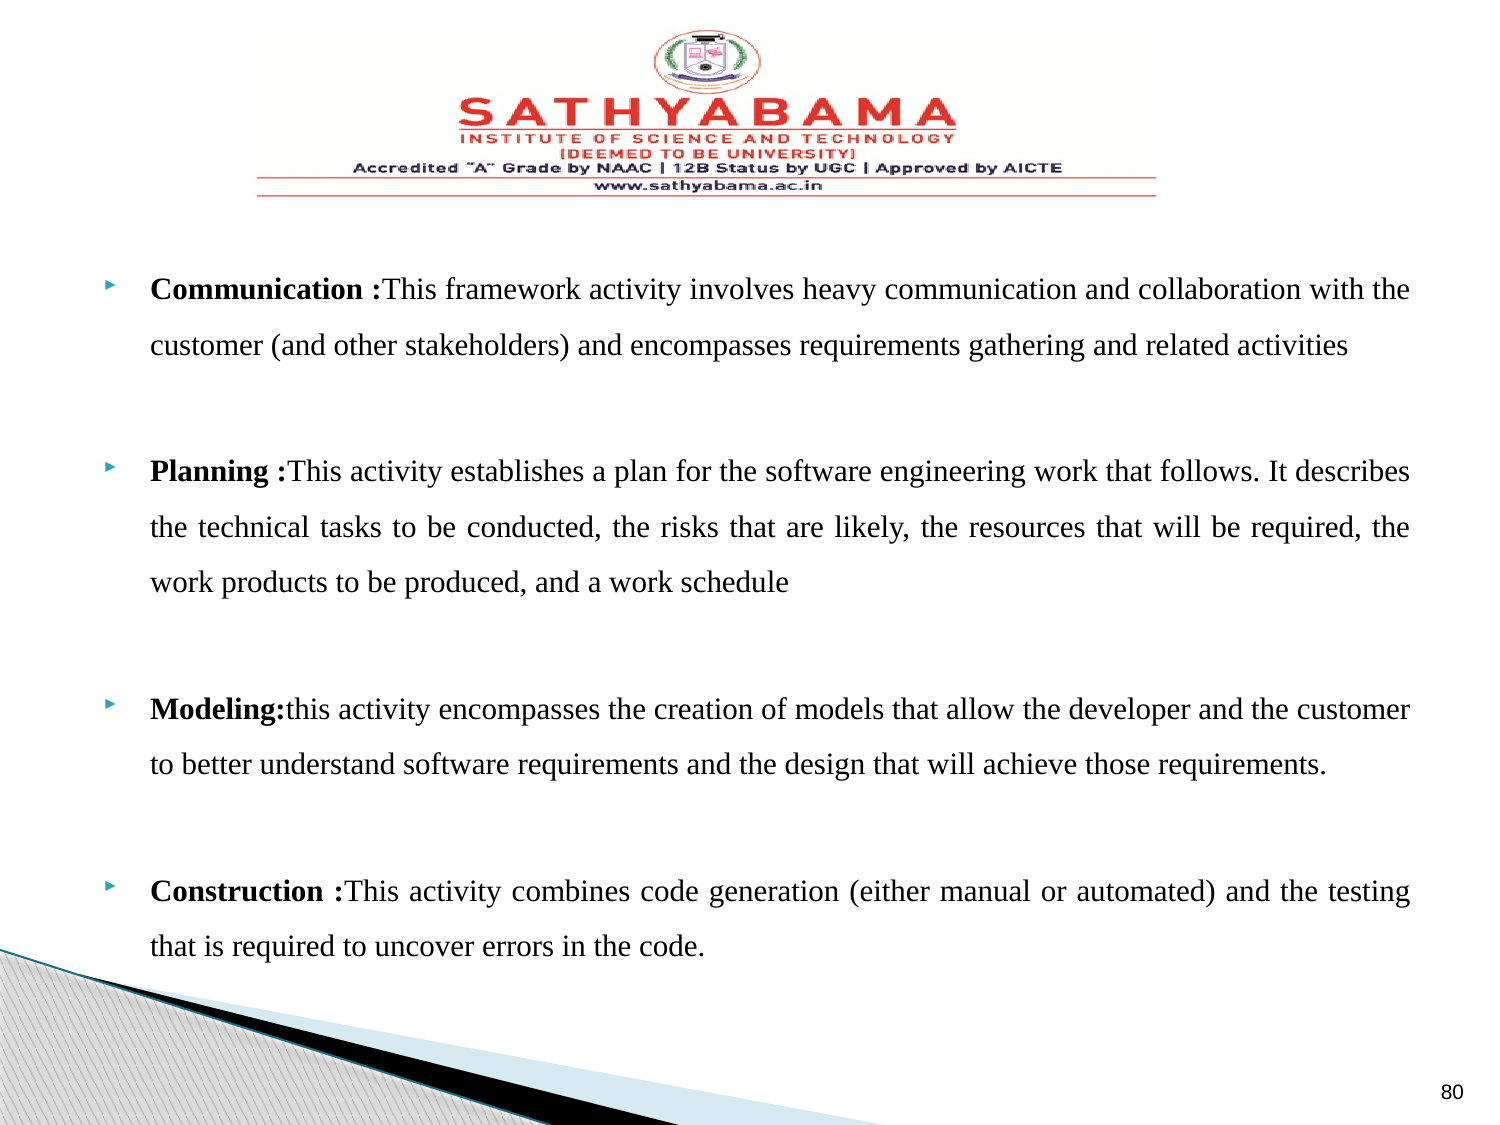

Communication :This framework activity involves heavy communication and collaboration with the customer (and other stakeholders) and encompasses requirements gathering and related activities

Planning :This activity establishes a plan for the software engineering work that follows. It describes the technical tasks to be conducted, the risks that are likely, the resources that will be required, the work products to be produced, and a work schedule

Modeling:this activity encompasses the creation of models that allow the developer and the customer to better understand software requirements and the design that will achieve those requirements.

Construction :This activity combines code generation (either manual or automated) and the testing that is required to uncover errors in the code.

80